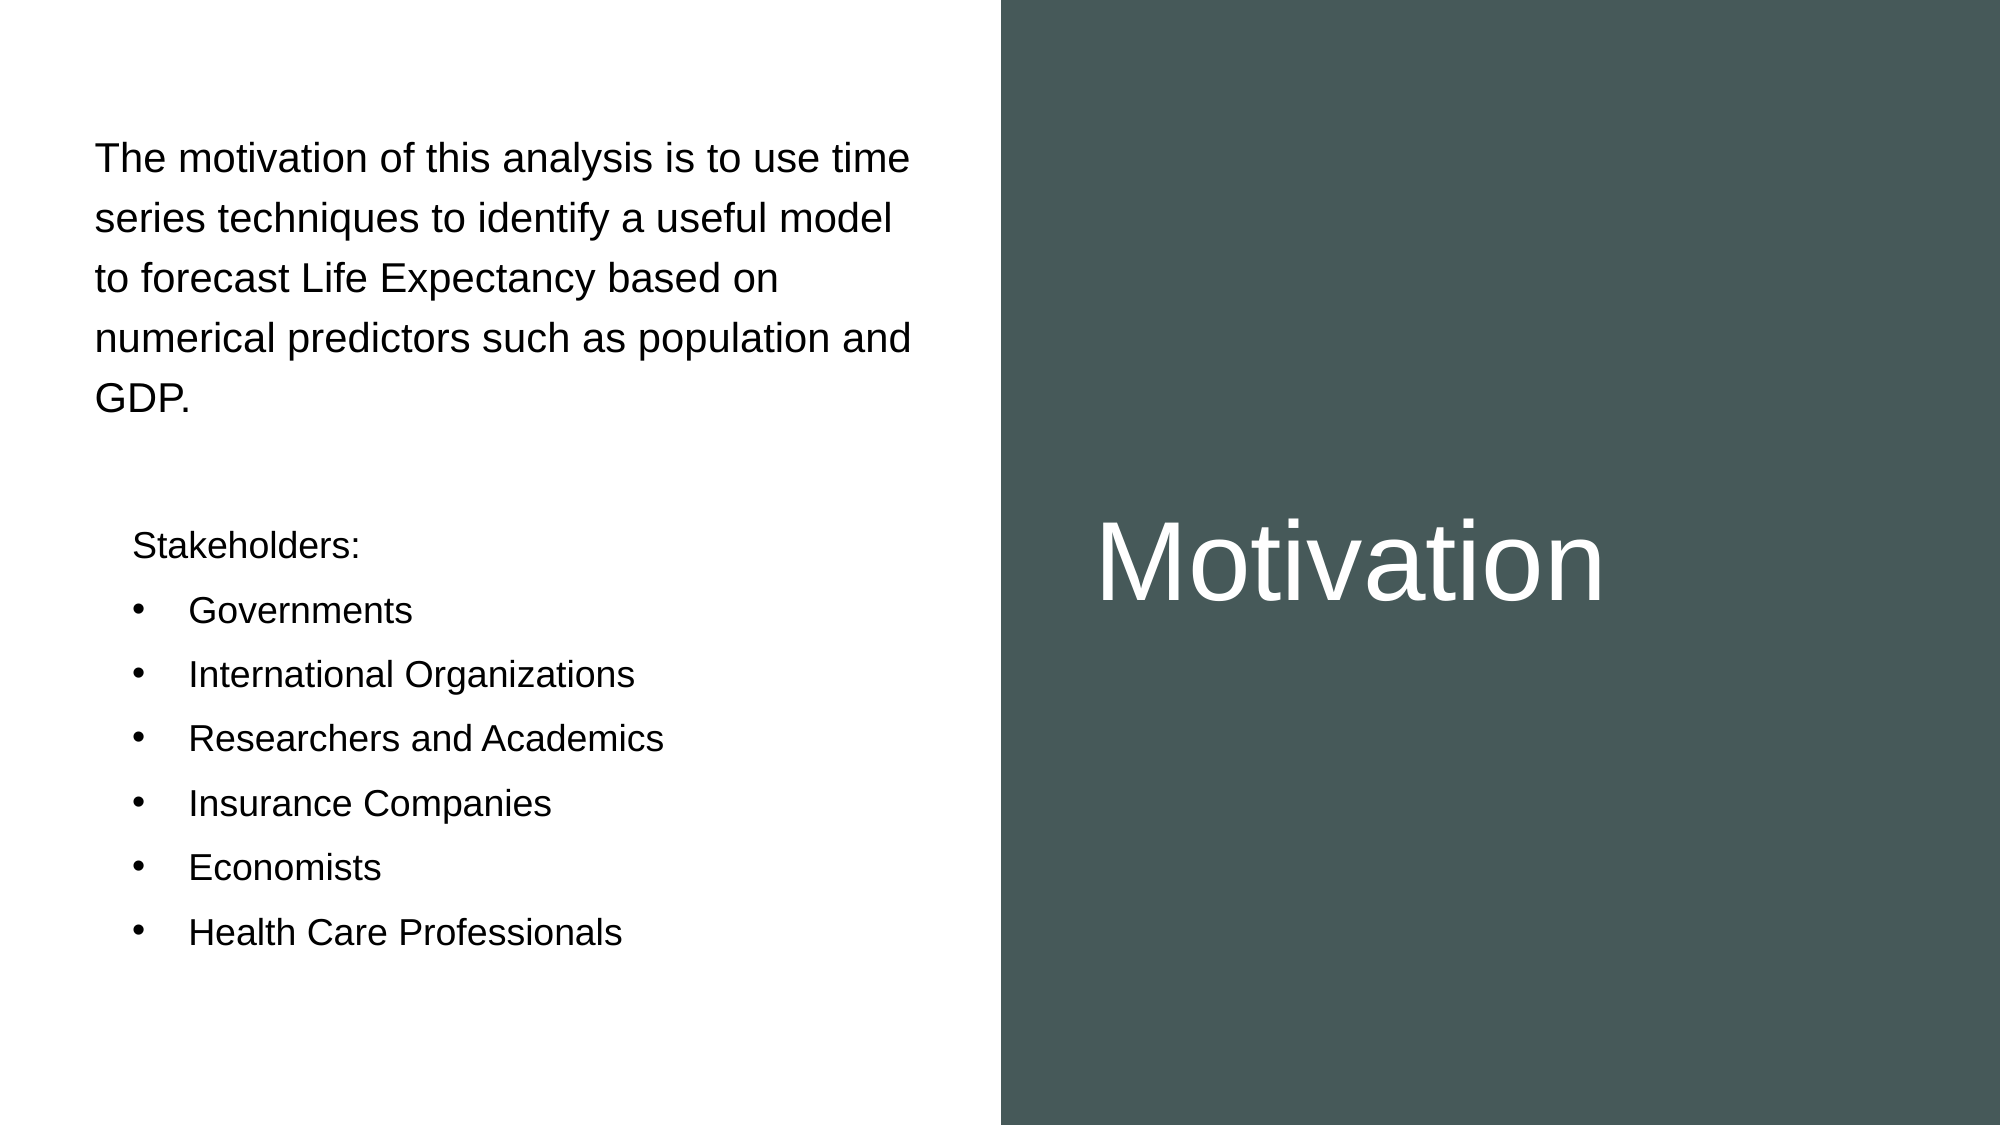

# Motivation
The motivation of this analysis is to use time series techniques to identify a useful model to forecast Life Expectancy based on numerical predictors such as population and GDP.

Stakeholders:
Governments
International Organizations
Researchers and Academics
Insurance Companies
Economists
Health Care Professionals